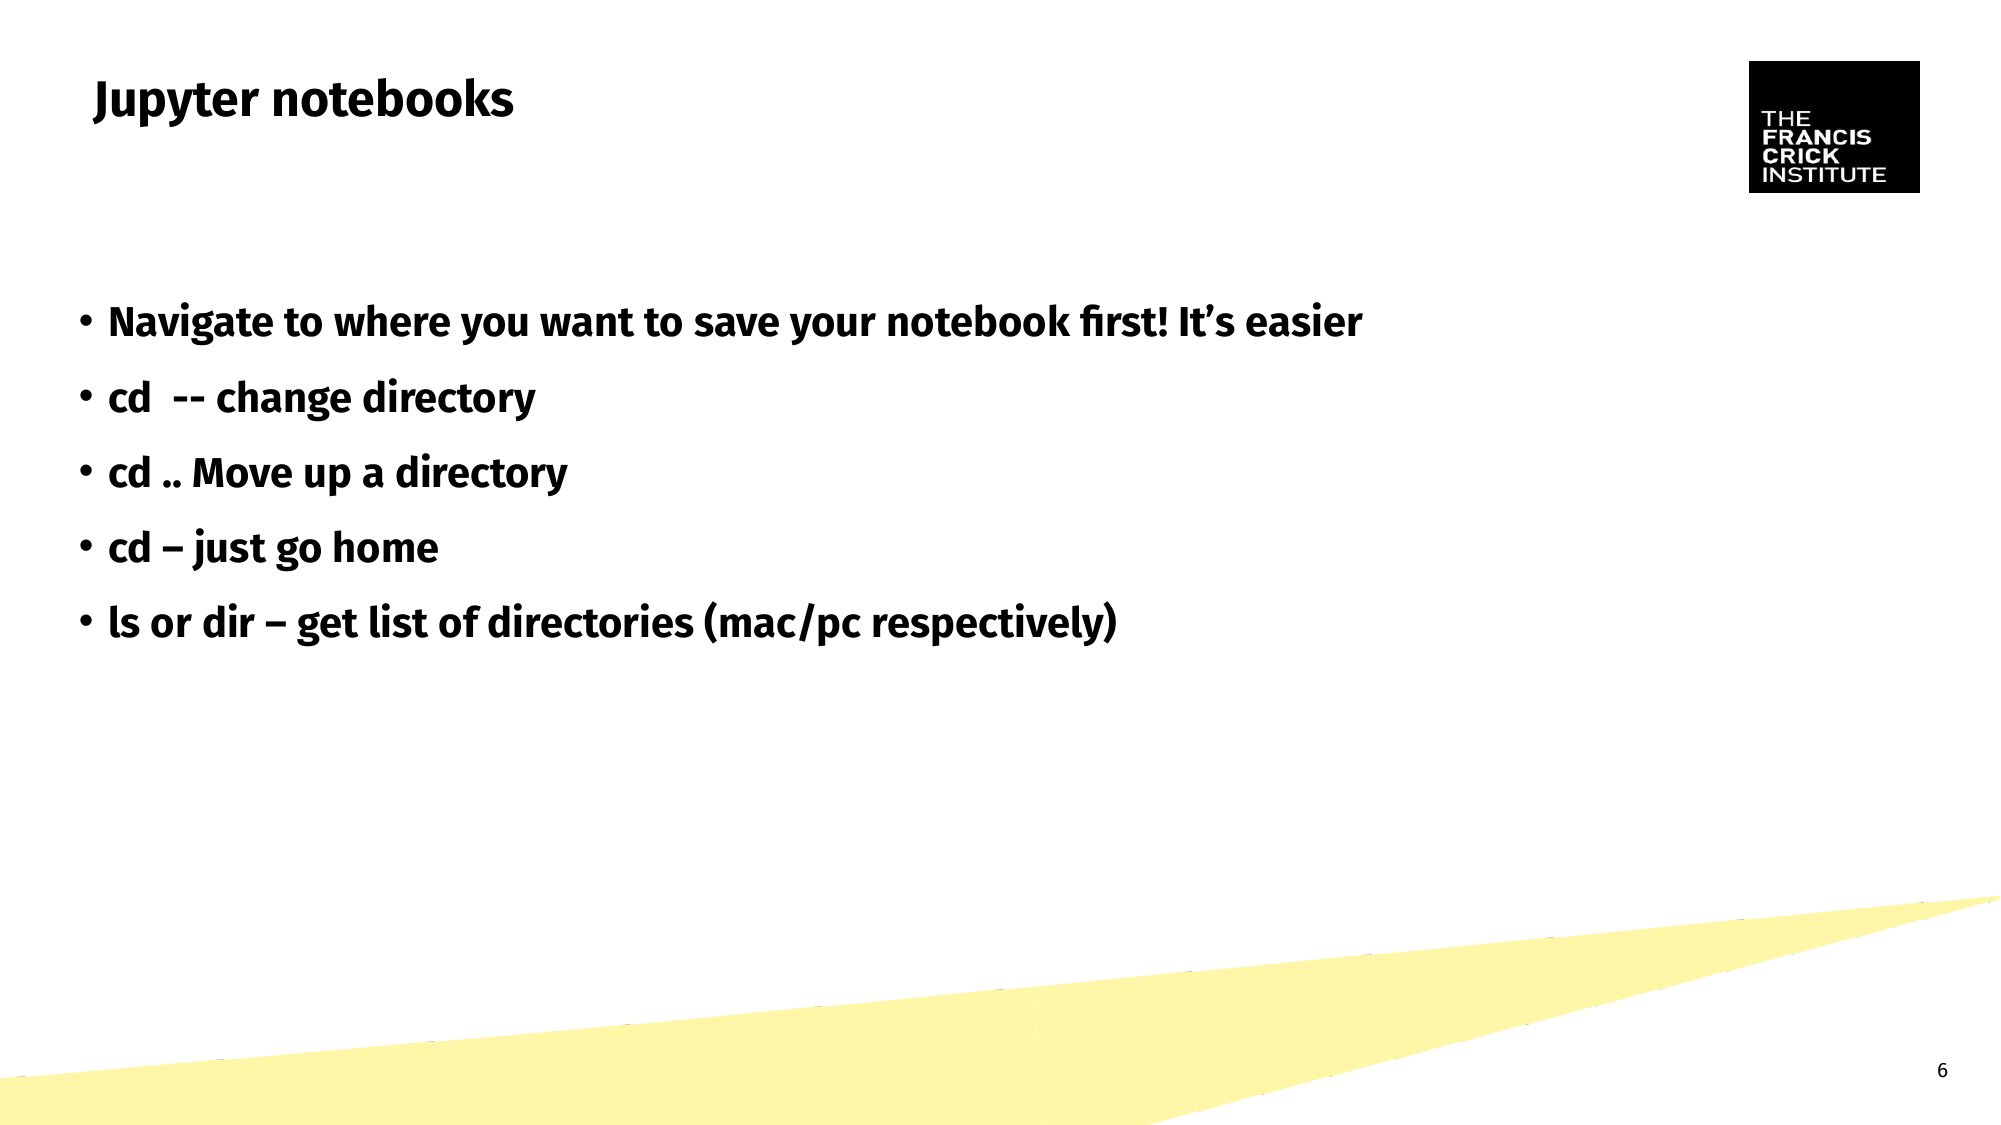

# Jupyter notebooks
Navigate to where you want to save your notebook first! It’s easier
cd  -- change directory
cd .. Move up a directory
cd – just go home
ls or dir – get list of directories (mac/pc respectively)

6